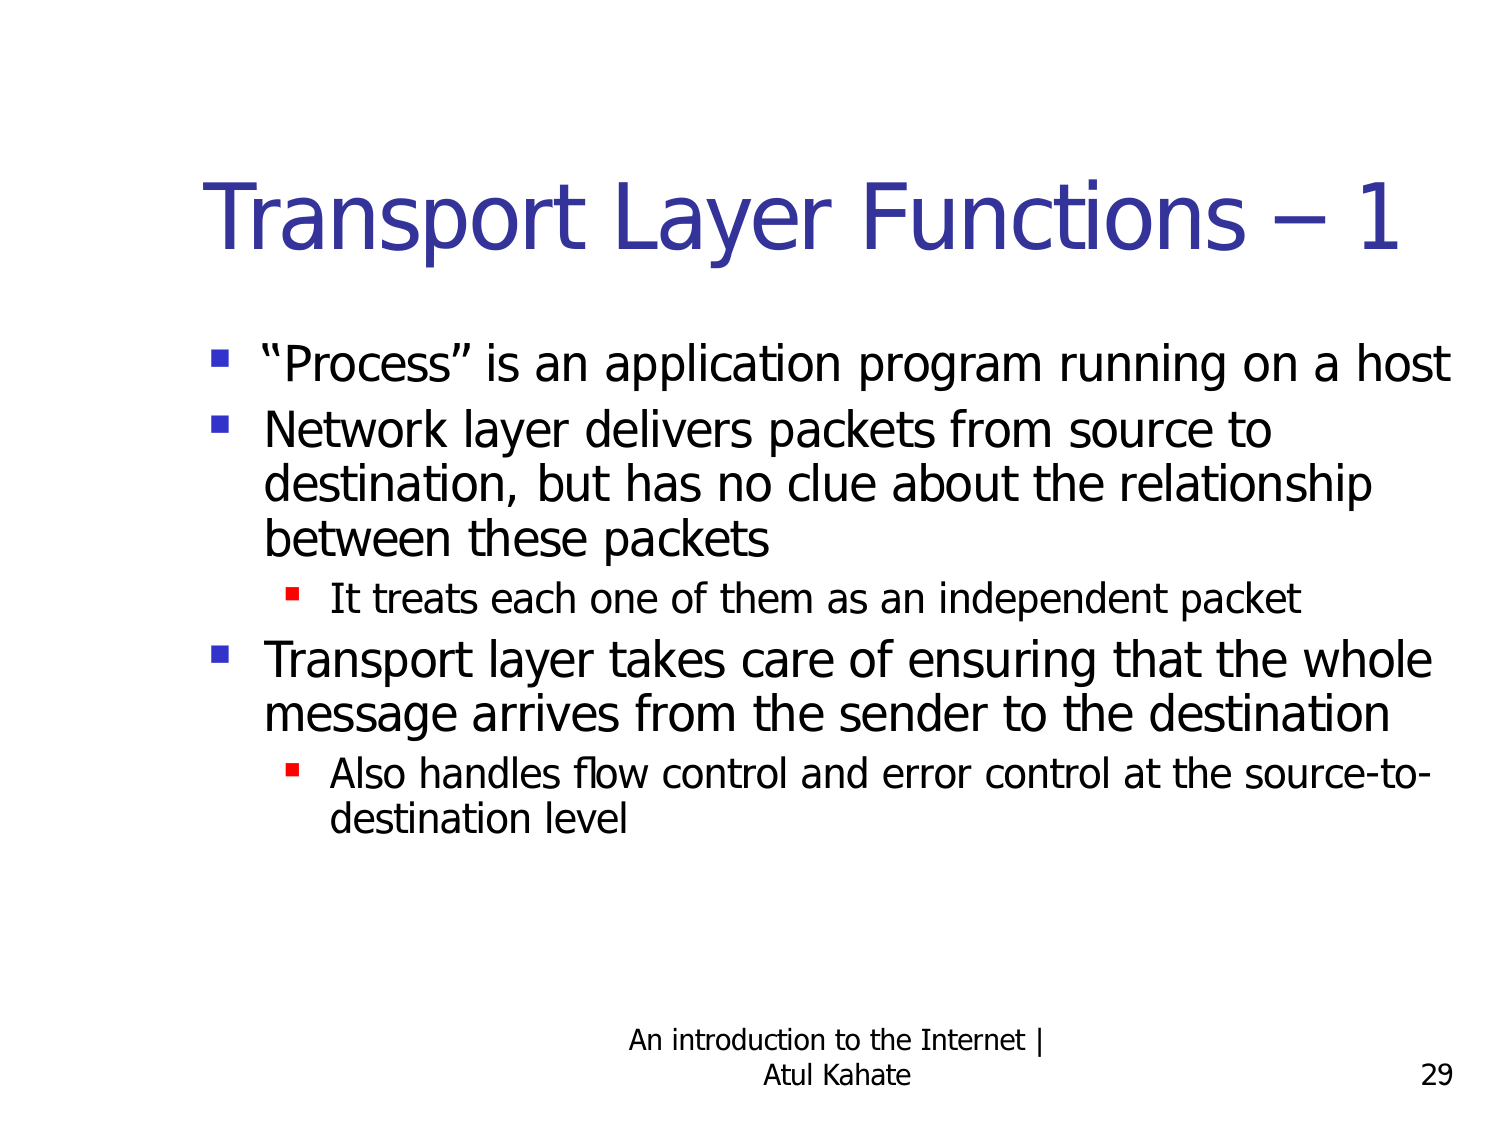

Transport Layer Functions – 1
“Process” is an application program running on a host
Network layer delivers packets from source to destination, but has no clue about the relationship between these packets
It treats each one of them as an independent packet
Transport layer takes care of ensuring that the whole message arrives from the sender to the destination
Also handles flow control and error control at the source-to-destination level
An introduction to the Internet | Atul Kahate
29